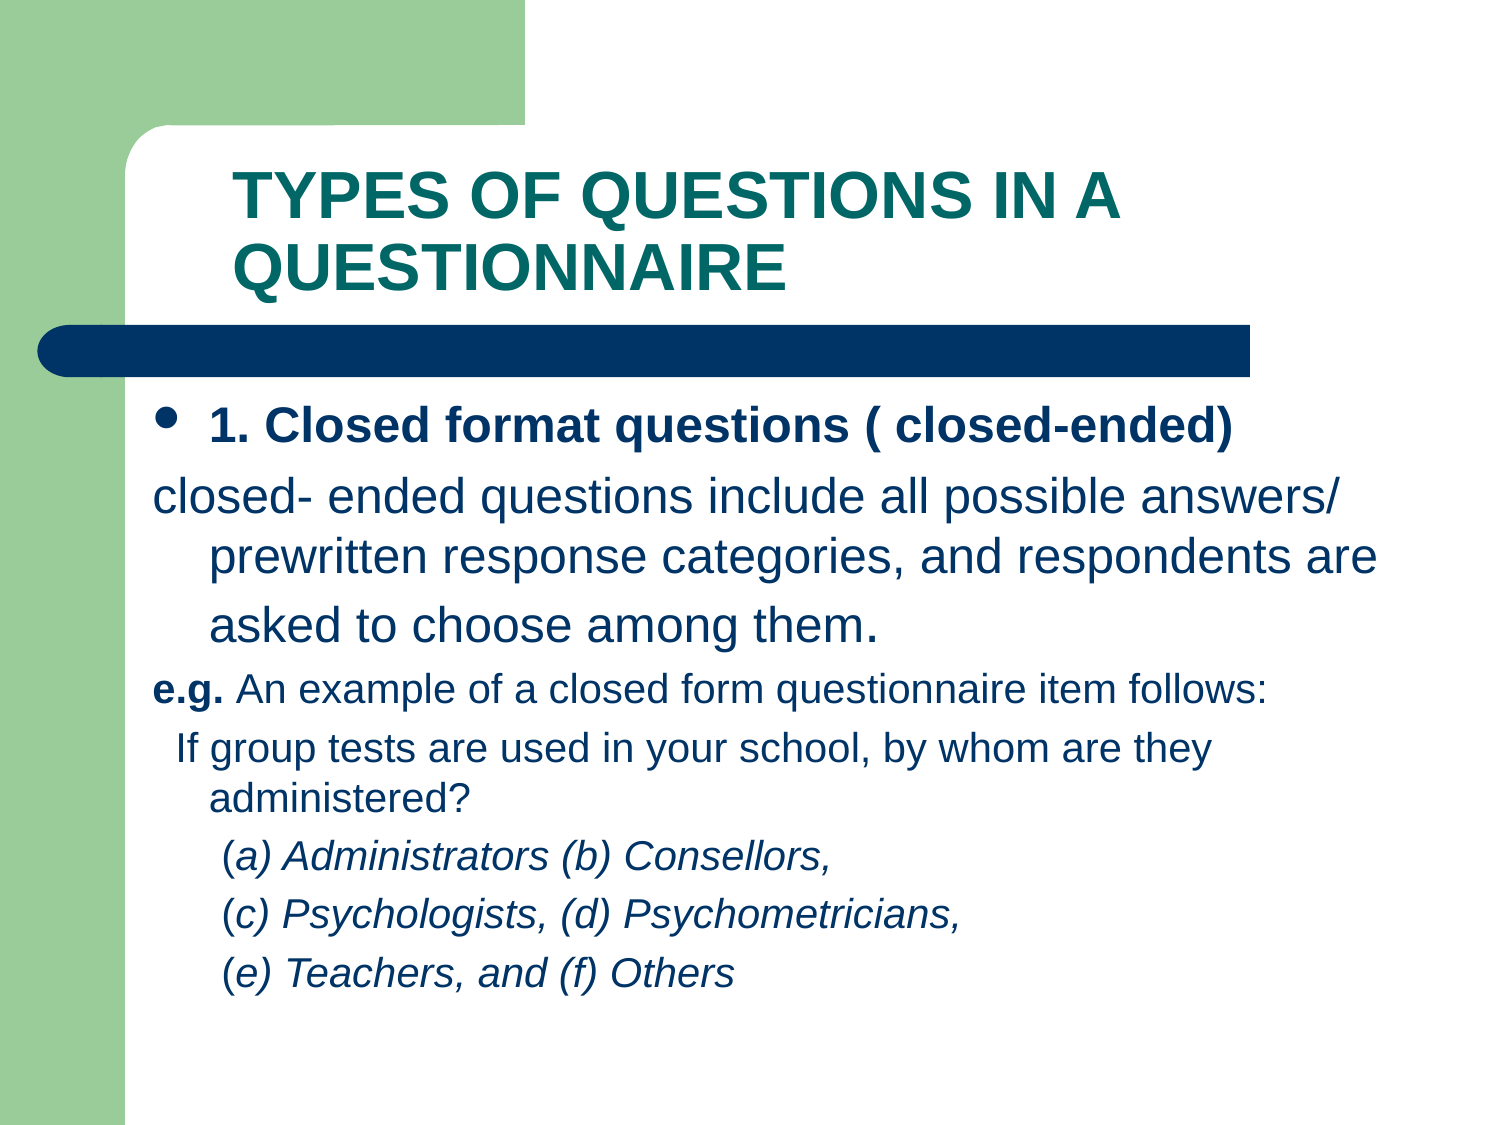

# TYPES OF QUESTIONS IN A QUESTIONNAIRE

1. Closed format questions ( closed-ended)
closed- ended questions include all possible answers/ prewritten response categories, and respondents are asked to choose among them.
e.g. An example of a closed form questionnaire item follows:
  If group tests are used in your school, by whom are they administered?
      (a) Administrators (b) Consellors,
      (c) Psychologists, (d) Psychometricians,
      (e) Teachers, and (f) Others